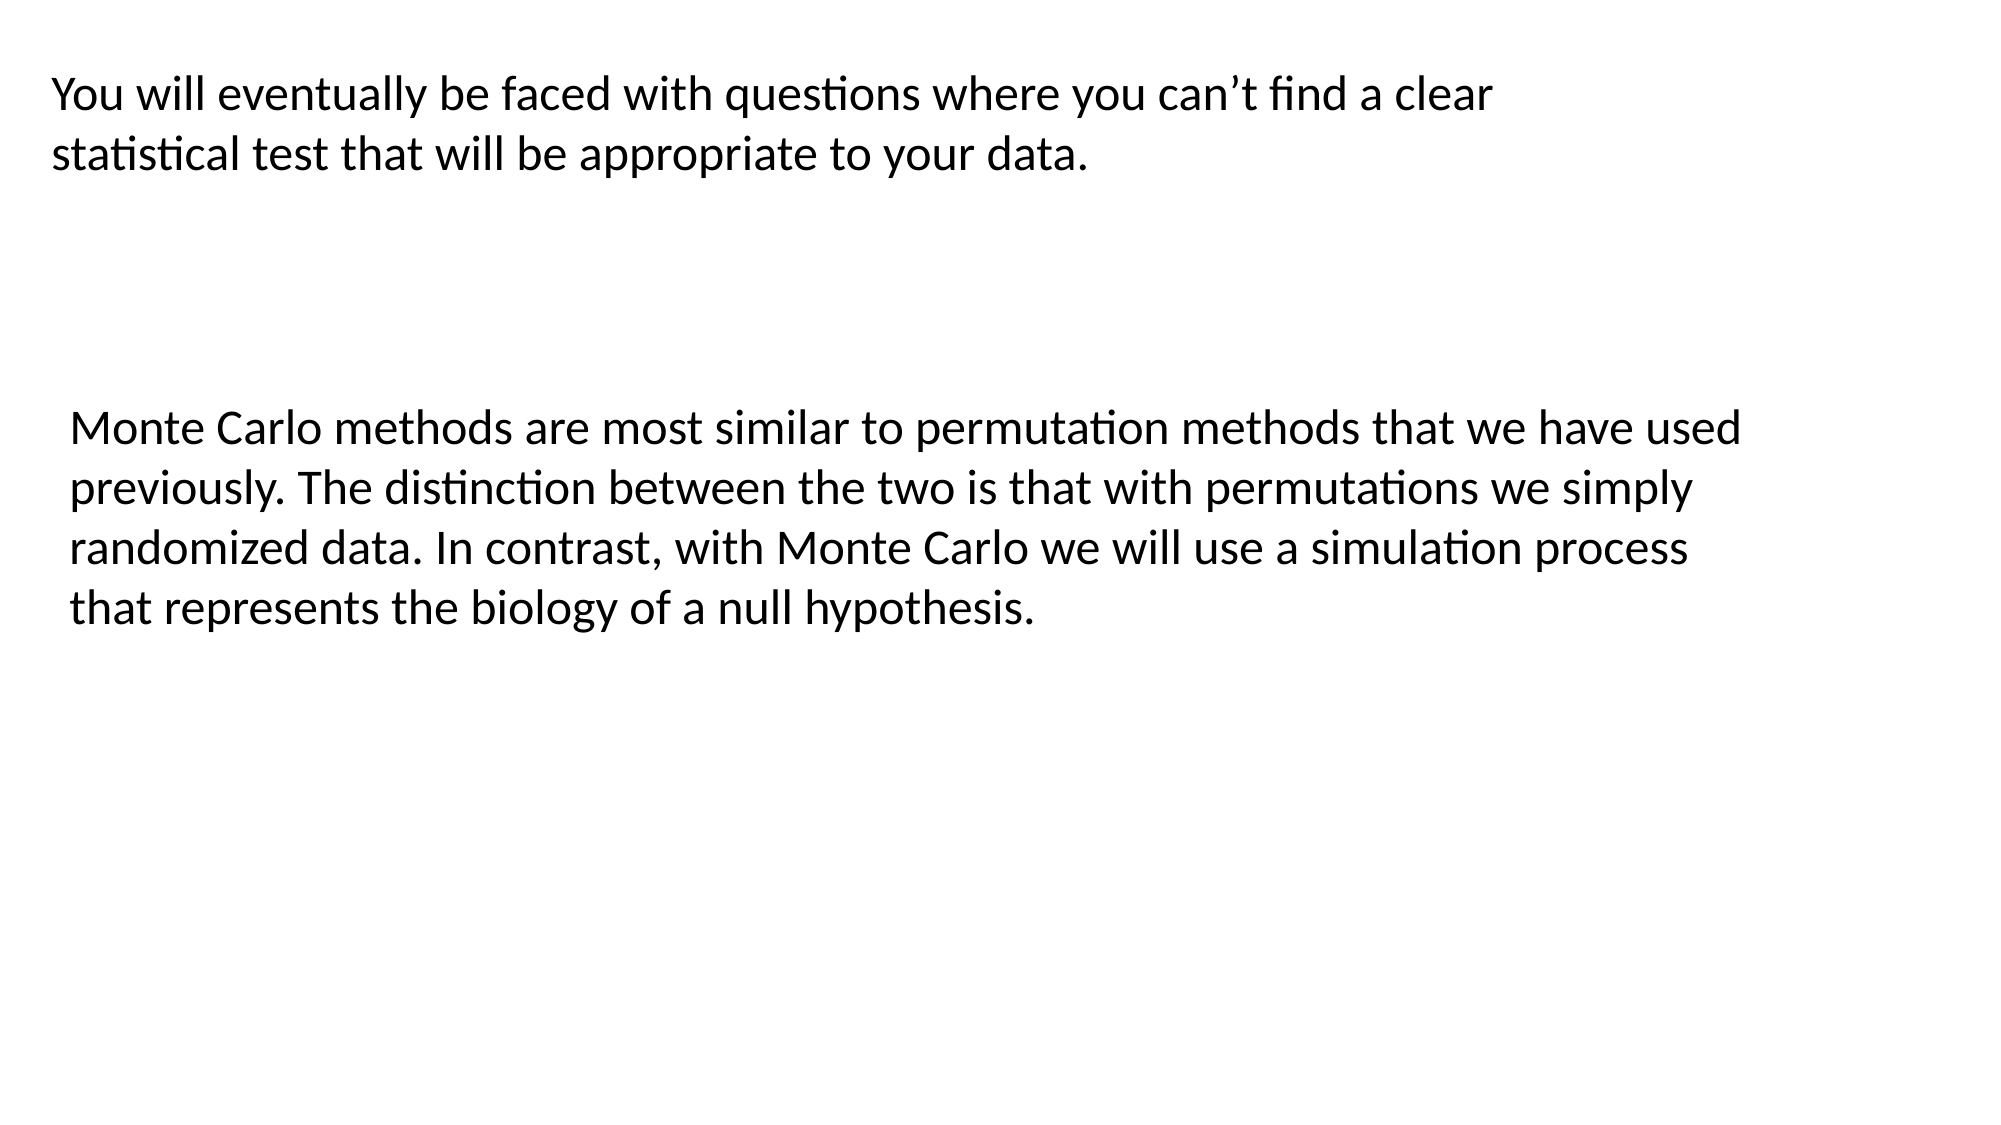

You will eventually be faced with questions where you can’t find a clear statistical test that will be appropriate to your data.
Monte Carlo methods are most similar to permutation methods that we have used previously. The distinction between the two is that with permutations we simply randomized data. In contrast, with Monte Carlo we will use a simulation process that represents the biology of a null hypothesis.